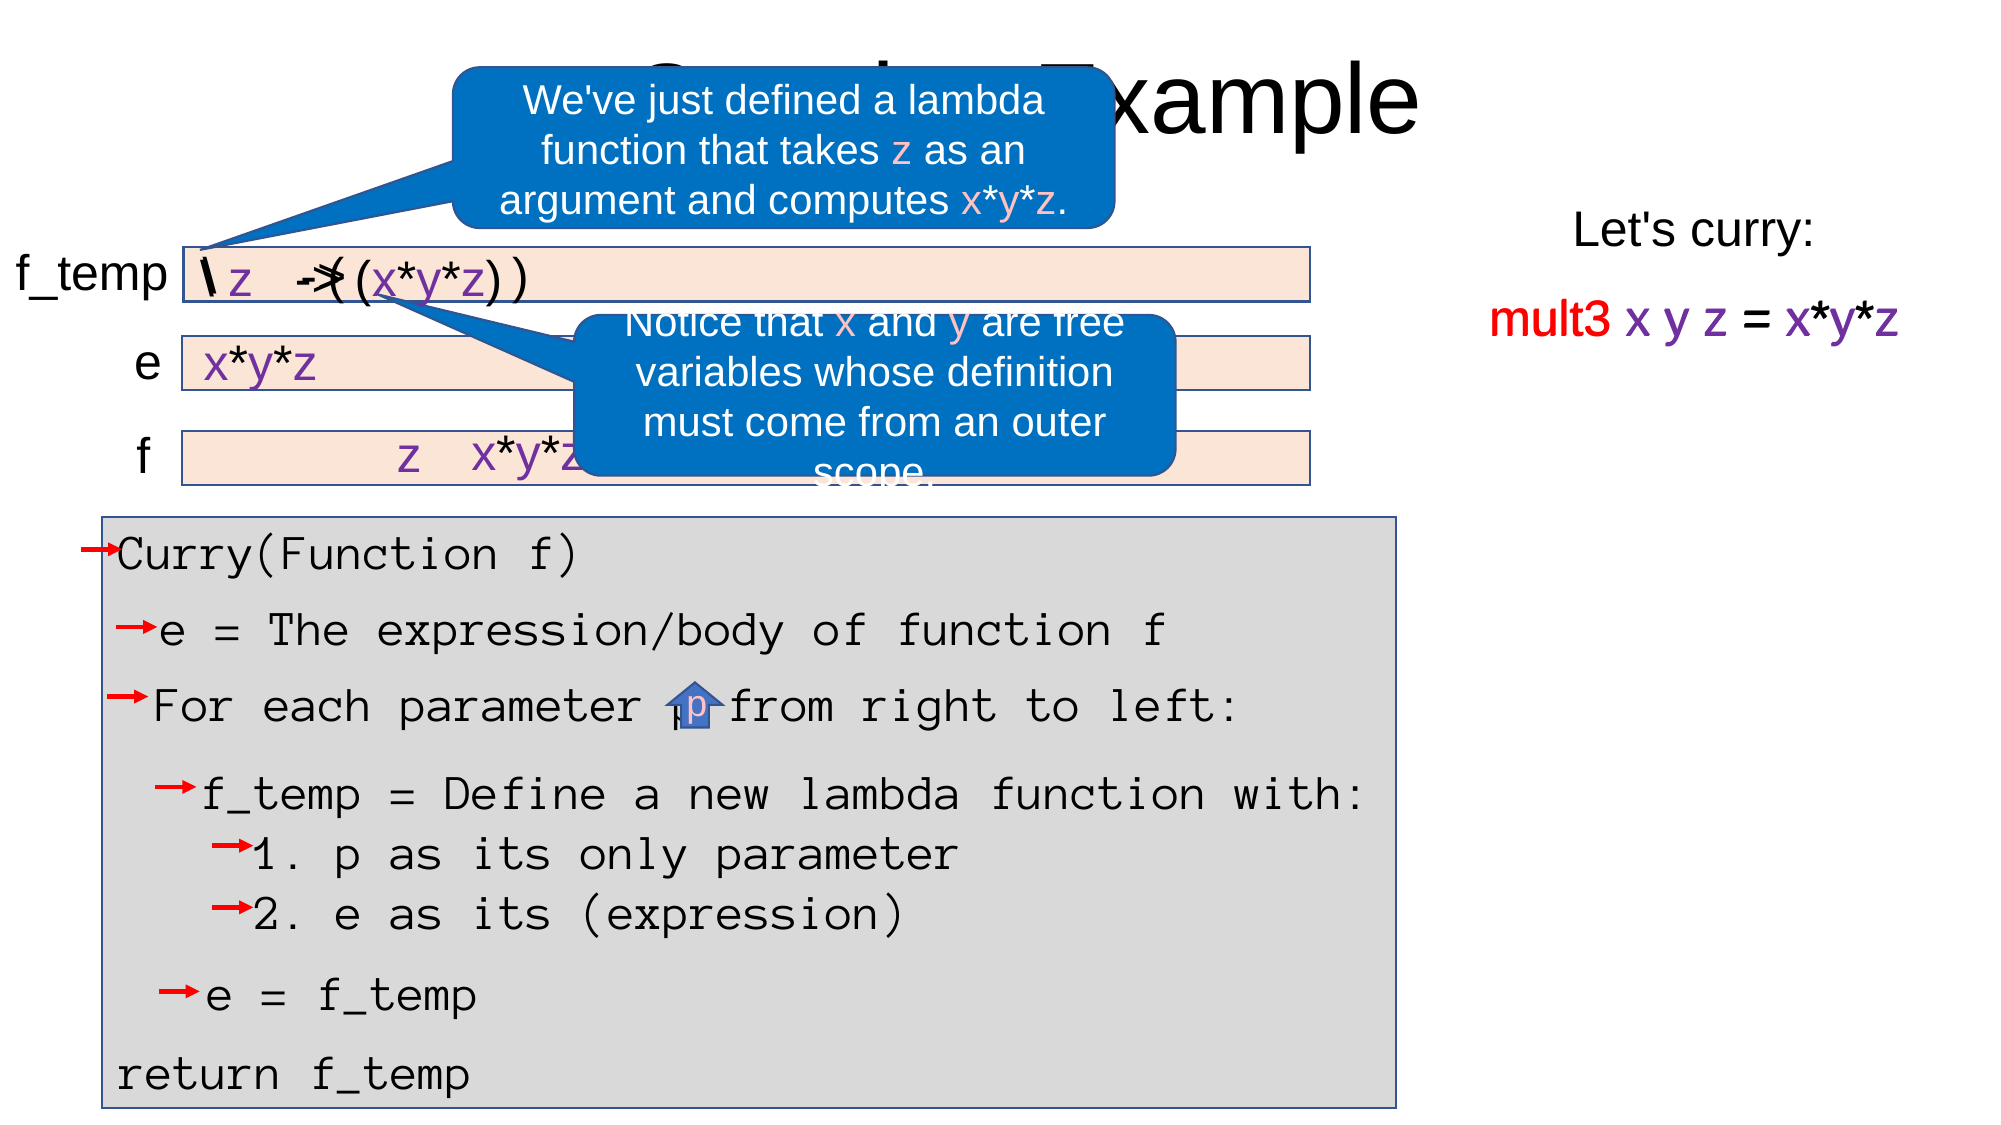

# Currying Example
We've just defined a lambda function that takes z as an argument and computes x*y*z.
Let's curry:

mult3 x y z = x*y*z
f_temp

(            )
\      ->
\ z   -> (x*y*z)
mult3 x y z = x*y*z
Notice that x and y are free variables whose definition must come from an outer scope.
e

x*y*z
x*y*z
z
f

Curry(Function f)

e = The expression/body of function f
For each parameter p from right to left:
f_temp = Define a new lambda function with:
  1. p as its only parameter
  2. e as its (expression)
e = f_temp
return f_temp
p

f x y z = x*y*z
f = \x -> (\y -> (\z -> x * y * z))